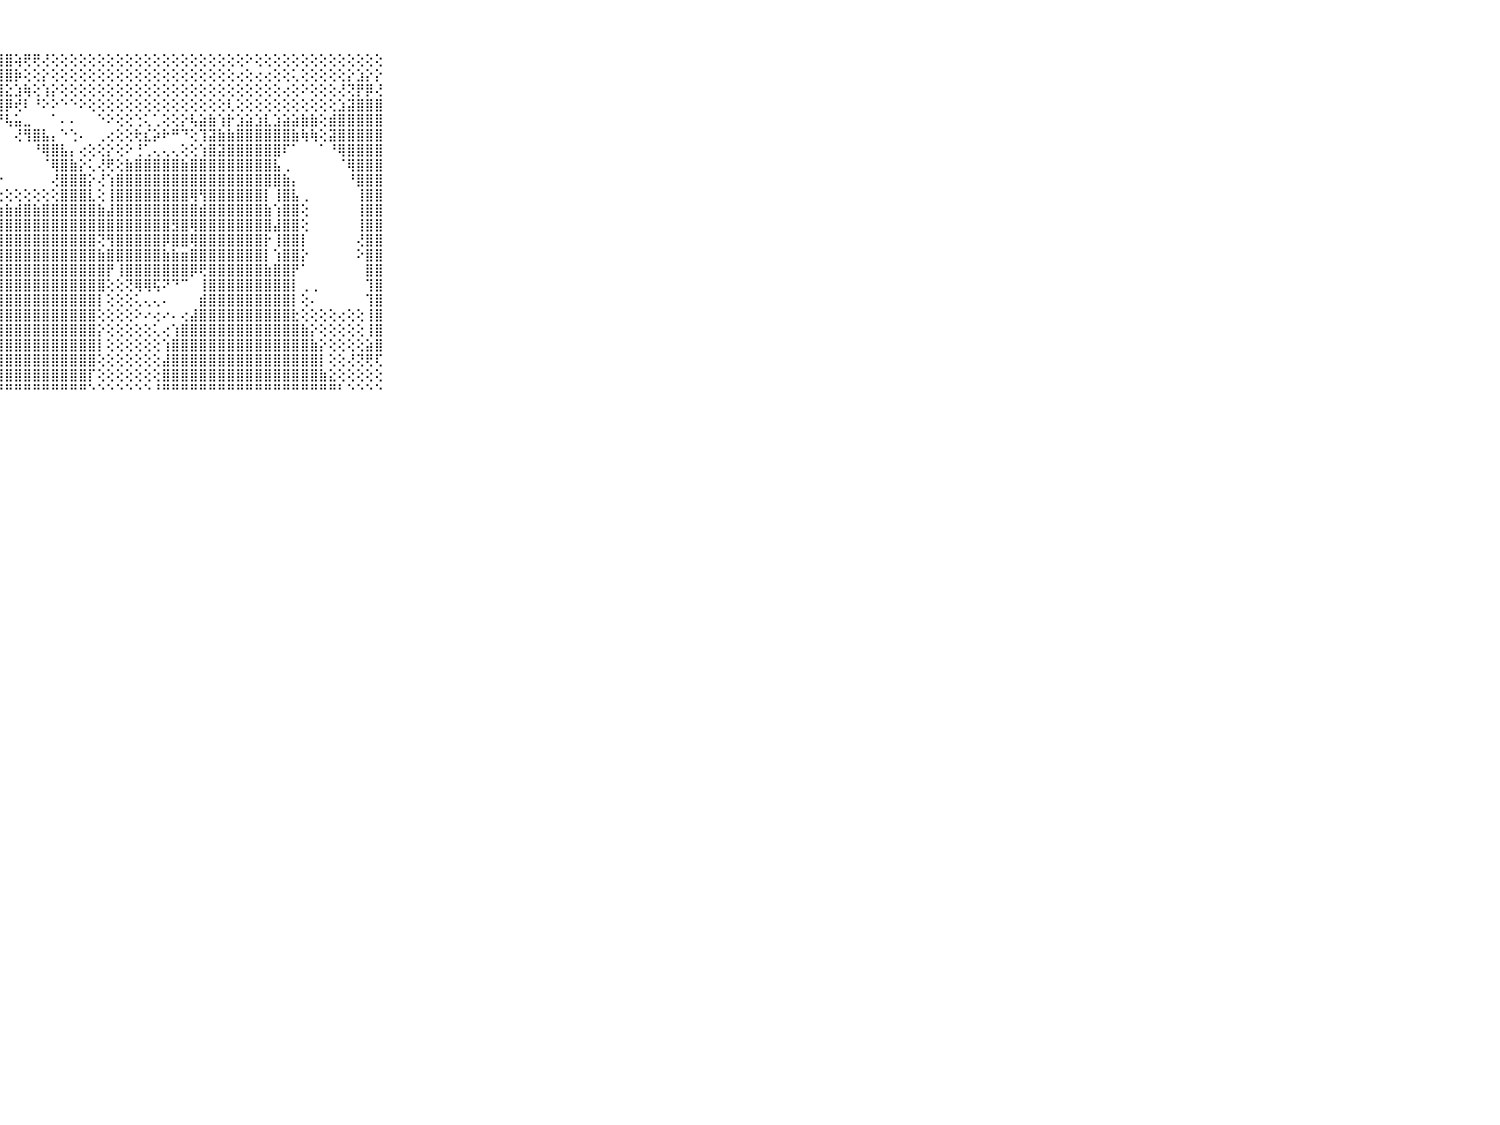

⠀⠀⠀⠀⠀⠀⠀⠀⠀⠀⠀⣿⣷⣿⣿⣿⣿⣿⣿⣿⣿⣿⣿⣿⣿⣿⡿⣿⣿⢵⢟⢟⢜⢕⢕⢕⢕⢕⢕⢕⢕⢕⢕⢕⢕⢕⢕⢕⢕⢕⢕⢕⢕⢕⠕⢕⢕⢕⢕⢕⢕⢕⢕⢕⢕⢕⢕⢕⢕⠀⠀⠀⠀⠀⠀⠀⠀⠀⠀⠀⠀
⠀⠀⠀⠀⠀⠀⠀⠀⠀⠀⠀⣿⣿⣿⣿⣿⣿⣿⣿⣿⣿⣿⣿⣿⣿⣿⣿⣿⣿⡷⢕⢕⡕⢕⢕⢕⢕⢕⢕⢕⢕⢕⢕⢕⢕⢕⢕⢕⢕⢕⢕⢕⢕⢔⢕⢔⢔⢕⢕⢅⢕⢕⢕⢕⢕⡕⣱⡕⡕⠀⠀⠀⠀⠀⠀⠀⠀⠀⠀⠀⠀
⠀⠀⠀⠀⠀⠀⠀⠀⠀⠀⠀⣹⣿⣿⣿⣿⣿⣿⣿⣿⣿⣿⣿⣿⣿⣿⣿⣿⣕⣱⢷⢕⢱⡕⢕⢕⢕⢕⢕⢕⢕⢕⢕⢕⢕⢕⢕⢕⢕⢕⢕⢕⢕⢕⢕⢕⢕⢕⢔⢕⠕⢕⢕⢕⢜⢝⡟⡿⢜⠀⠀⠀⠀⠀⠀⠀⠀⠀⠀⠀⠀
⠀⠀⠀⠀⠀⠀⠀⠀⠀⠀⠀⣿⣿⣿⣿⣿⣿⣿⣿⣿⣿⣿⣿⣿⣿⣿⣿⣿⡿⢞⠇⠘⠕⠕⠑⠑⠕⢕⢕⢕⢕⢕⢕⢕⢕⢕⢕⢕⢕⢕⢕⢕⢇⢕⢕⢕⢕⢕⢕⢕⢕⢕⢕⢕⣱⣽⣿⣿⣿⠀⠀⠀⠀⠀⠀⠀⠀⠀⠀⠀⠀
⠀⠀⠀⠀⠀⠀⠀⠀⠀⠀⠀⣿⣿⣿⣿⣿⣿⣿⣿⣿⣿⣿⣿⣿⣿⣿⣿⠟⢧⣥⣀⠀⠀⠁⠄⠄⠀⠀⠑⠕⢕⢕⢑⢅⢁⢕⢕⡕⢧⣵⣷⢱⡗⣱⣵⣱⣇⣱⣵⣵⣷⣷⢕⣾⣿⣿⣿⣿⣿⠀⠀⠀⠀⠀⠀⠀⠀⠀⠀⠀⠀
⠀⠀⠀⠀⠀⠀⠀⠀⠀⠀⠀⣿⣿⣿⣿⣿⣿⣿⣿⣿⣿⣿⣿⣿⣿⡿⠑⠀⠀⢜⢻⣿⣧⡄⠑⢑⠄⠀⢀⢔⢕⢕⢗⣎⡵⠗⠛⠙⢕⢹⣽⣷⣷⣿⣿⣿⣿⣿⣿⣷⢷⢷⢕⣽⣿⣿⣿⣿⣿⠀⠀⠀⠀⠀⠀⠀⠀⠀⠀⠀⠀
⠀⠀⠀⠀⠀⠀⠀⠀⠀⠀⠀⣿⣿⣿⣿⣿⣿⣿⣿⣿⣿⣿⣿⣿⣿⠕⠀⠀⠀⠀⠀⠘⢿⣿⣧⡄⢔⢕⢕⡕⢕⠕⢘⢁⢄⢄⢄⢕⢕⢱⣿⣽⣿⣿⣿⣿⣿⣿⠏⠁⠀⠀⠁⠘⢿⣿⣿⣿⣿⠀⠀⠀⠀⠀⠀⠀⠀⠀⠀⠀⠀
⠀⠀⠀⠀⠀⠀⠀⠀⠀⠀⠀⣿⣿⣿⣿⣿⣿⣿⣿⣿⣿⣿⣿⣿⡇⠁⠀⠀⠀⠀⠀⠀⠈⢿⣿⣷⡕⢅⢜⢟⢕⣷⣿⣿⣿⣿⣿⣷⣿⣿⣿⣿⣿⣿⣿⣿⣿⣧⢀⠀⠀⠀⠀⠀⠈⢿⣿⣿⣿⠀⠀⠀⠀⠀⠀⠀⠀⠀⠀⠀⠀
⠀⠀⠀⠀⠀⠀⠀⠀⠀⠀⠀⣿⣿⣿⣿⣿⣿⣿⣿⣿⣿⣿⣿⣿⢇⢄⢄⠔⠀⠀⠀⠀⠀⢜⣿⣿⣿⡕⢜⢱⣿⣿⣿⣿⣿⣿⣿⣿⣿⣿⣿⣿⣿⣿⣿⣿⣿⣿⣷⡄⠀⠀⠀⠀⠀⠘⣿⣿⣿⠀⠀⠀⠀⠀⠀⠀⠀⠀⠀⠀⠀
⠀⠀⠀⠀⠀⠀⠀⠀⠀⠀⠀⣿⣿⣿⣿⣿⣿⣿⣿⣿⣿⣿⣿⣿⢕⢕⢕⢕⢕⢕⢕⢕⢕⢕⣿⣿⣿⣇⢕⢸⣿⣿⣿⣿⣿⣿⣿⣿⢿⢻⣿⣿⣿⣿⣿⣿⡇⢸⣿⣧⢀⠀⠀⠀⠀⠀⢸⣿⣿⠀⠀⠀⠀⠀⠀⠀⠀⠀⠀⠀⠀
⠀⠀⠀⠀⠀⠀⠀⠀⠀⠀⠀⣿⣿⣿⣿⣿⣿⣿⣿⣿⣿⣿⣿⣿⣧⣧⣷⣷⣷⣾⣿⣷⣿⣿⣿⣿⣿⣿⣷⣼⣿⣿⣿⣿⣿⣿⣿⣿⣿⣾⣿⣿⣿⣿⣿⣿⣷⢱⣿⣿⢕⠀⠀⠀⠀⠀⢸⣿⣿⠀⠀⠀⠀⠀⠀⠀⠀⠀⠀⠀⠀
⠀⠀⠀⠀⠀⠀⠀⠀⠀⠀⠀⣿⣿⣿⣿⣿⣿⣿⣿⣿⣿⣿⣿⣿⣿⣿⣿⣿⣿⣿⣿⣿⣿⣿⣿⣿⣿⣿⣿⣿⣿⣿⣿⣿⣿⣿⣻⣿⢿⣿⣿⣿⣿⣿⣿⣿⣿⣼⣿⣿⢕⠀⠀⠀⠀⠀⢸⣿⣿⠀⠀⠀⠀⠀⠀⠀⠀⠀⠀⠀⠀
⠀⠀⠀⠀⠀⠀⠀⠀⠀⠀⠀⣿⣿⣿⣿⣿⣿⣿⣿⣿⣿⣿⣿⣿⣿⣿⣿⣿⣿⣿⣿⣿⣿⣿⣿⣿⣿⣿⢝⢻⣿⣿⣿⣿⣿⡿⣿⣿⢿⣿⣿⣿⣿⣿⣿⣿⡗⢸⣿⣿⡇⠀⠀⠀⠀⠀⢜⣿⣿⠀⠀⠀⠀⠀⠀⠀⠀⠀⠀⠀⠀
⠀⠀⠀⠀⠀⠀⠀⠀⠀⠀⠀⣿⣿⣿⣿⣿⣿⣿⣿⣿⣿⣿⣿⣿⣿⣿⣿⣿⣿⣿⣿⣿⣿⣿⣿⣿⣿⣿⣷⣿⣿⣿⣿⣿⣿⣷⣷⣶⣿⣿⣿⣿⣿⣿⣿⣿⡇⢱⣿⣿⡕⠀⠀⠀⠀⠀⠕⣿⣿⠀⠀⠀⠀⠀⠀⠀⠀⠀⠀⠀⠀
⠀⠀⠀⠀⠀⠀⠀⠀⠀⠀⠀⣿⣿⣿⣿⣿⣿⣿⣿⣿⣿⣿⣿⣿⣿⣿⣿⣿⣿⣿⣿⣿⣿⣿⣿⣿⣿⣿⣿⡟⢸⣿⣿⣿⣿⣿⣿⣿⡿⢟⣿⣿⣿⣿⣿⣿⣷⣿⣿⡟⠁⠀⠀⠀⠀⠀⠀⣿⣿⠀⠀⠀⠀⠀⠀⠀⠀⠀⠀⠀⠀
⠀⠀⠀⠀⠀⠀⠀⠀⠀⠀⠀⣿⣿⣿⣿⣿⣿⣿⣿⣿⣿⣿⣿⣿⣿⣿⣿⣿⣿⣿⣿⣿⣿⣿⣿⣿⣿⣿⣿⢕⢕⢝⢿⢿⢯⠝⠙⠉⠀⢸⣿⣿⣿⣿⣿⣿⣿⣿⣿⡇⢀⢀⠀⠀⠀⠀⠀⢹⣿⠀⠀⠀⠀⠀⠀⠀⠀⠀⠀⠀⠀
⠀⠀⠀⠀⠀⠀⠀⠀⠀⠀⠀⣿⣿⣿⣿⣿⣿⣿⣿⣿⣿⣿⣿⣿⣿⣿⣿⣿⣿⣿⣿⣿⣿⣿⣿⣿⣿⣿⡇⢕⢕⢕⢅⢄⢄⠄⠀⠀⠀⣾⣿⣿⣿⣿⣿⣿⣿⣿⣿⡇⢕⠄⠀⠀⠀⠀⠀⢹⣿⠀⠀⠀⠀⠀⠀⠀⠀⠀⠀⠀⠀
⠀⠀⠀⠀⠀⠀⠀⠀⠀⠀⠀⣿⣿⣿⣿⣿⣿⣿⣿⣿⣿⣿⣿⣿⣿⣿⣿⣿⣿⣿⣿⣿⣿⣿⣿⣿⣿⣿⢕⢕⢕⢕⠕⠔⢔⠔⠄⢔⣼⣿⣿⣿⣿⣿⣿⣿⣿⣿⣿⣗⢕⢕⢕⢕⢔⢕⢕⢸⣿⠀⠀⠀⠀⠀⠀⠀⠀⠀⠀⠀⠀
⠀⠀⠀⠀⠀⠀⠀⠀⠀⠀⠀⣿⣿⣿⣿⣿⣿⣿⣿⣿⣿⣿⣿⣿⣿⣿⣿⣿⣿⣿⣿⣿⣿⣿⣿⣿⣿⣿⡕⢕⢕⢕⢕⢕⢅⢔⢱⣿⣿⣿⣿⣿⣿⣿⣿⣿⣿⣿⣿⣿⣷⡕⢕⢕⢕⢕⢕⢸⣿⠀⠀⠀⠀⠀⠀⠀⠀⠀⠀⠀⠀
⠀⠀⠀⠀⠀⠀⠀⠀⠀⠀⠀⣿⣿⣿⣿⣿⣿⣿⣿⣿⣿⣿⣿⣿⣿⣿⣿⣿⣿⣿⣿⣿⣿⣿⣿⣿⣿⣿⡇⢕⢕⢕⢕⢕⢕⢱⣿⣿⣿⣿⣿⣿⣿⣿⣿⣿⣿⣿⣿⣿⣿⣷⡕⢕⢕⢕⢕⣵⣿⠀⠀⠀⠀⠀⠀⠀⠀⠀⠀⠀⠀
⠀⠀⠀⠀⠀⠀⠀⠀⠀⠀⠀⣿⣿⣿⣿⣿⣿⣿⣿⣿⣿⣿⣿⣿⣿⣿⣿⣿⣿⣿⣿⣿⣿⣿⣿⣿⣿⣿⢕⢕⢕⢕⢕⢕⢕⣼⣿⣿⣿⣿⣿⣿⣿⣿⣿⣿⣿⣿⣿⣿⣿⣿⡇⢕⢕⢜⢝⢟⢏⠀⠀⠀⠀⠀⠀⠀⠀⠀⠀⠀⠀
⠀⠀⠀⠀⠀⠀⠀⠀⠀⠀⠀⣿⣿⣿⣿⣿⣿⣿⣿⣿⣿⣿⣿⣿⣿⣿⣿⣿⣿⣿⣿⣿⣿⣿⣿⣿⣿⡏⢕⢕⢕⢕⢕⢕⢕⣿⣿⣿⣿⣿⣿⣿⣿⣿⣿⣿⣿⣿⣿⣿⣿⣿⣷⣕⢕⢕⢕⢕⢕⠀⠀⠀⠀⠀⠀⠀⠀⠀⠀⠀⠀
⠀⠀⠀⠀⠀⠀⠀⠀⠀⠀⠀⠛⠛⠛⠛⠛⠛⠛⠛⠛⠛⠛⠛⠛⠛⠛⠛⠛⠛⠛⠛⠛⠛⠛⠛⠛⠛⠑⠑⠑⠑⠑⠑⠑⠘⠛⠛⠛⠛⠛⠛⠛⠛⠛⠛⠛⠛⠛⠛⠛⠛⠛⠛⠛⠃⠑⠑⠑⠑⠀⠀⠀⠀⠀⠀⠀⠀⠀⠀⠀⠀